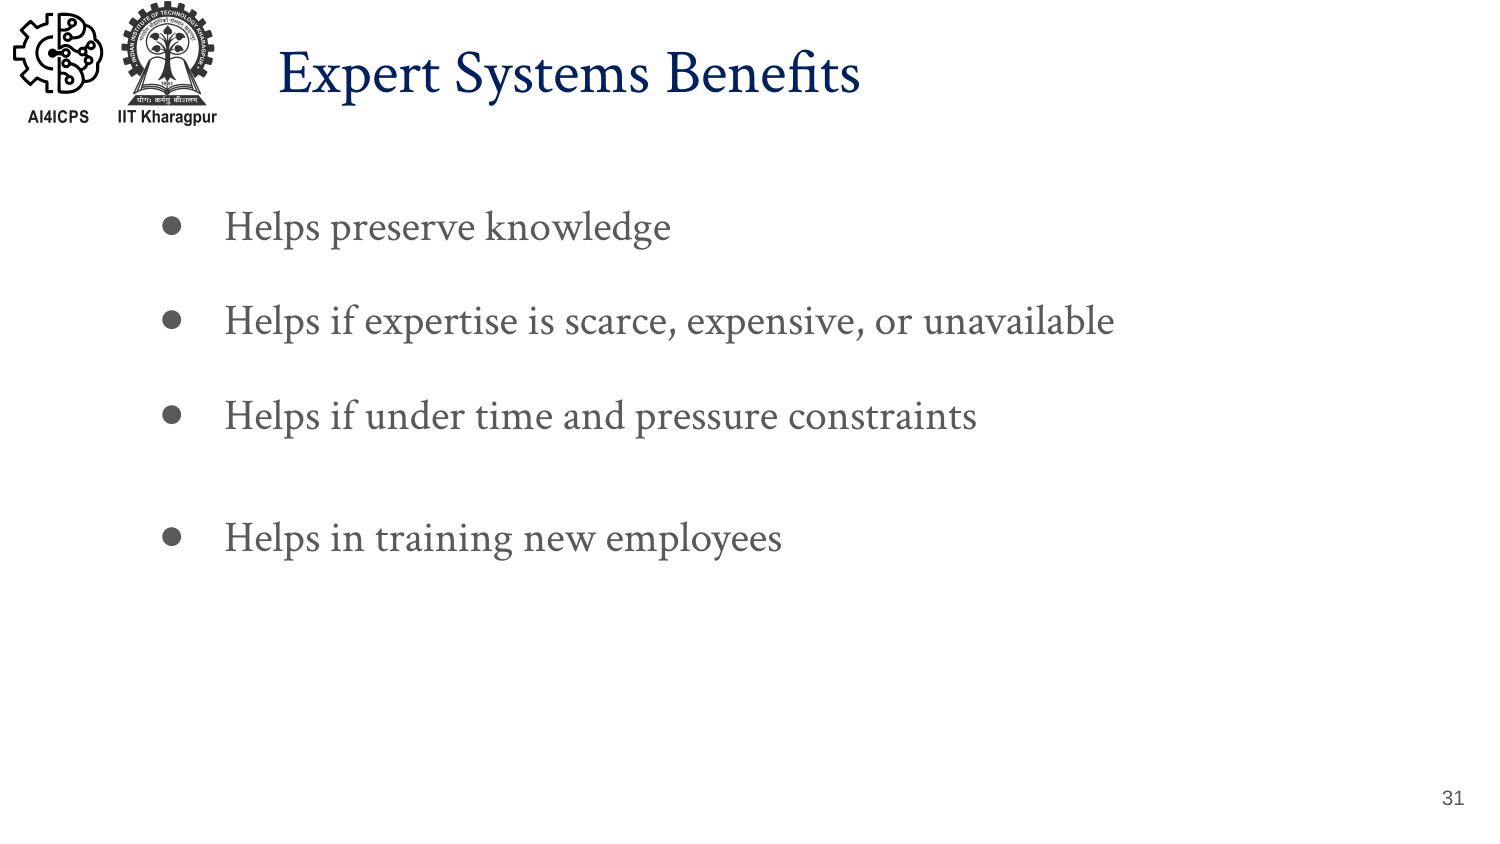

# Expert Systems Benefits
Helps preserve knowledge

Helps if expertise is scarce, expensive, or unavailable

Helps if under time and pressure constraints

Helps in training new employees
31